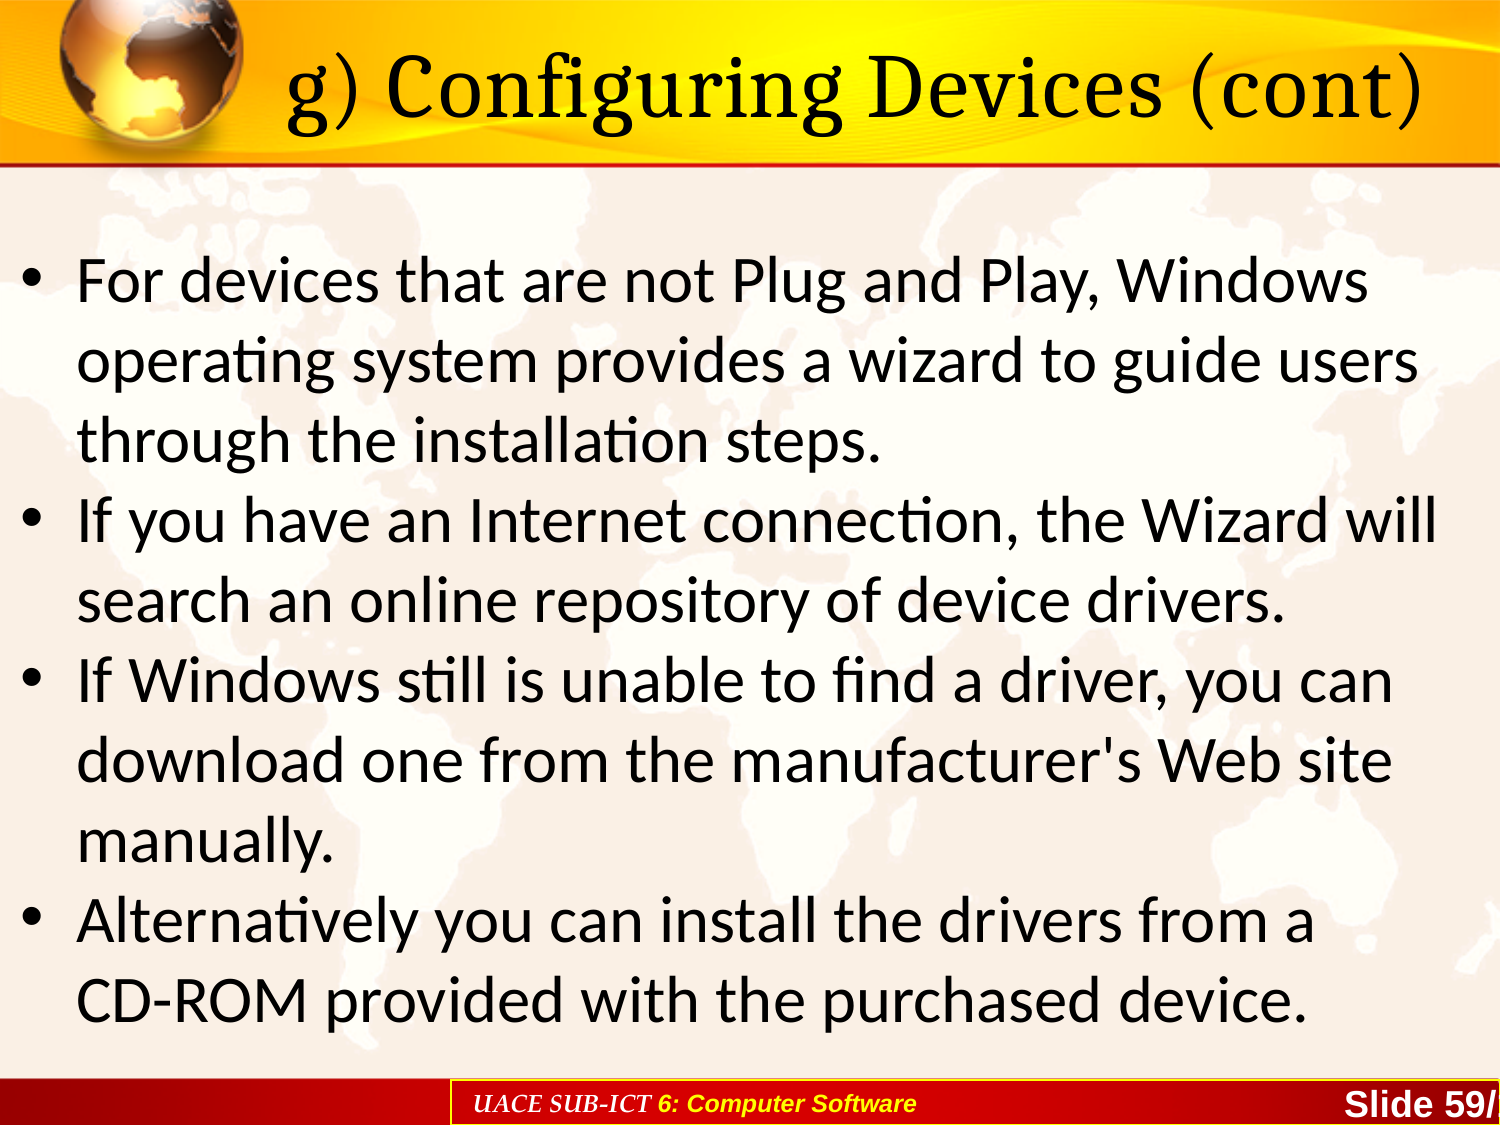

# g) Configuring Devices (cont)
For devices that are not Plug and Play, Windows operating system provides a wizard to guide users through the installation steps.
If you have an Internet connection, the Wizard will search an online repository of device drivers.
If Windows still is unable to find a driver, you can download one from the manufacturer's Web site manually.
Alternatively you can install the drivers from a
CD-ROM provided with the purchased device.